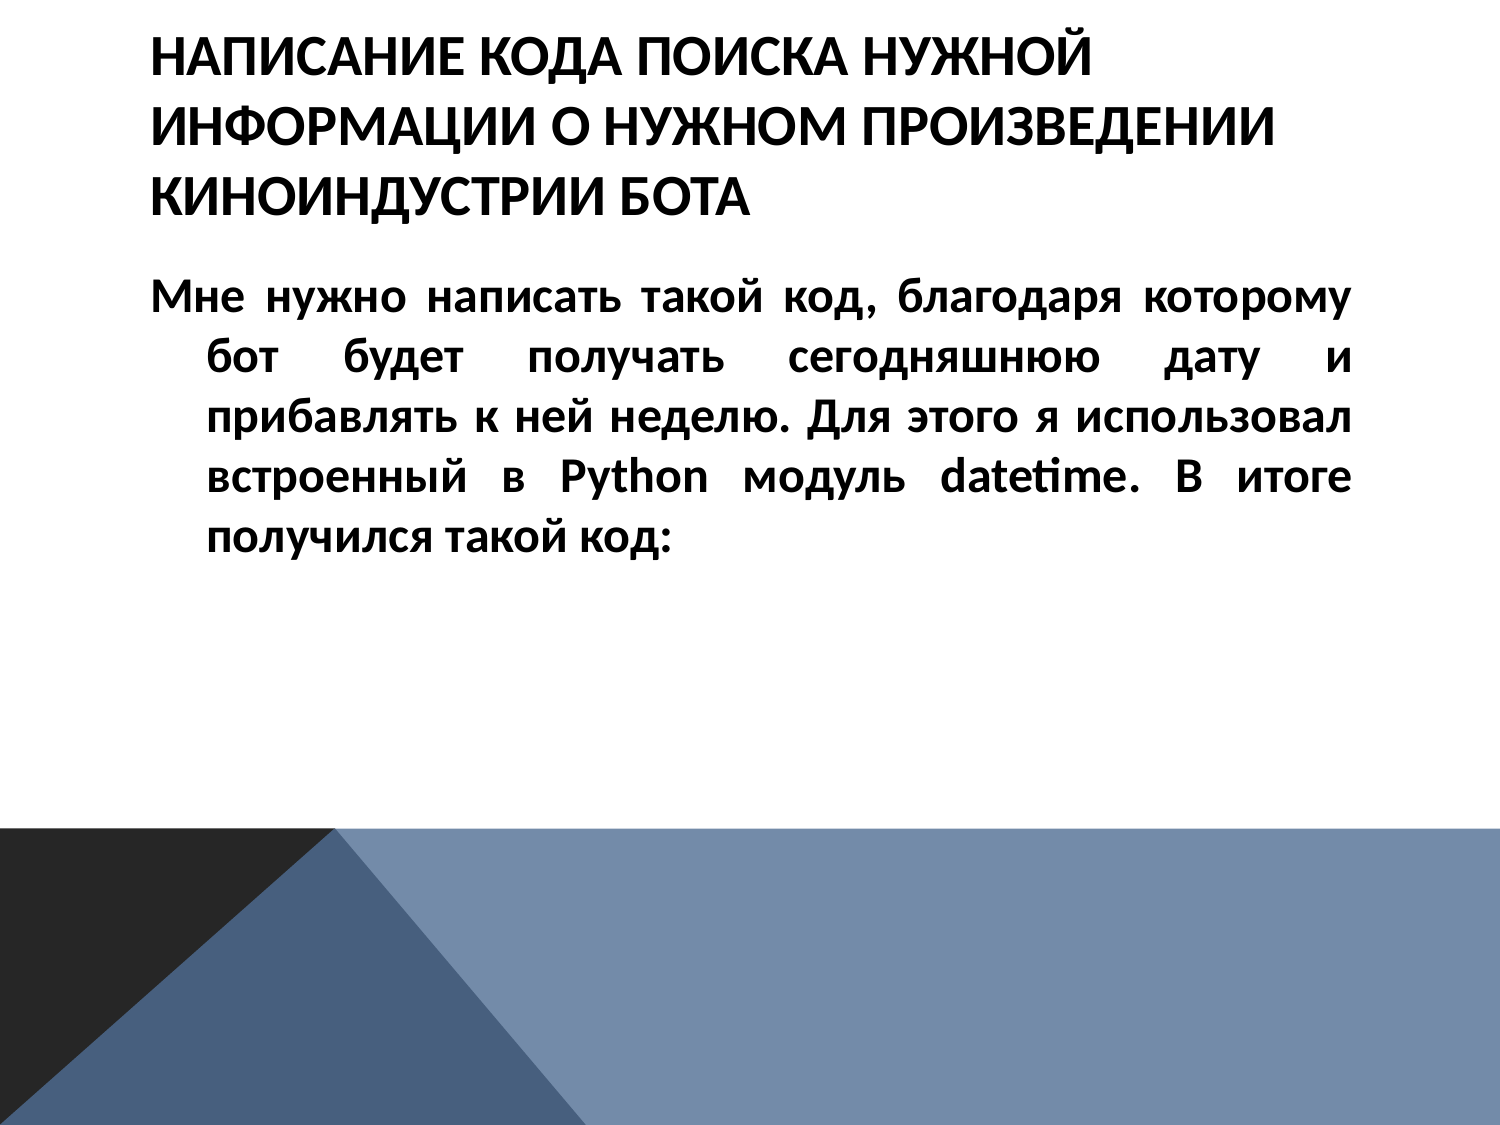

# Написание кода поиска нужной информации о нужном произведении киноиндустрии бота
Мне нужно написать такой код, благодаря которому бот будет получать сегодняшнюю дату и прибавлять к ней неделю. Для этого я использовал встроенный в Python модуль datetime. В итоге получился такой код: